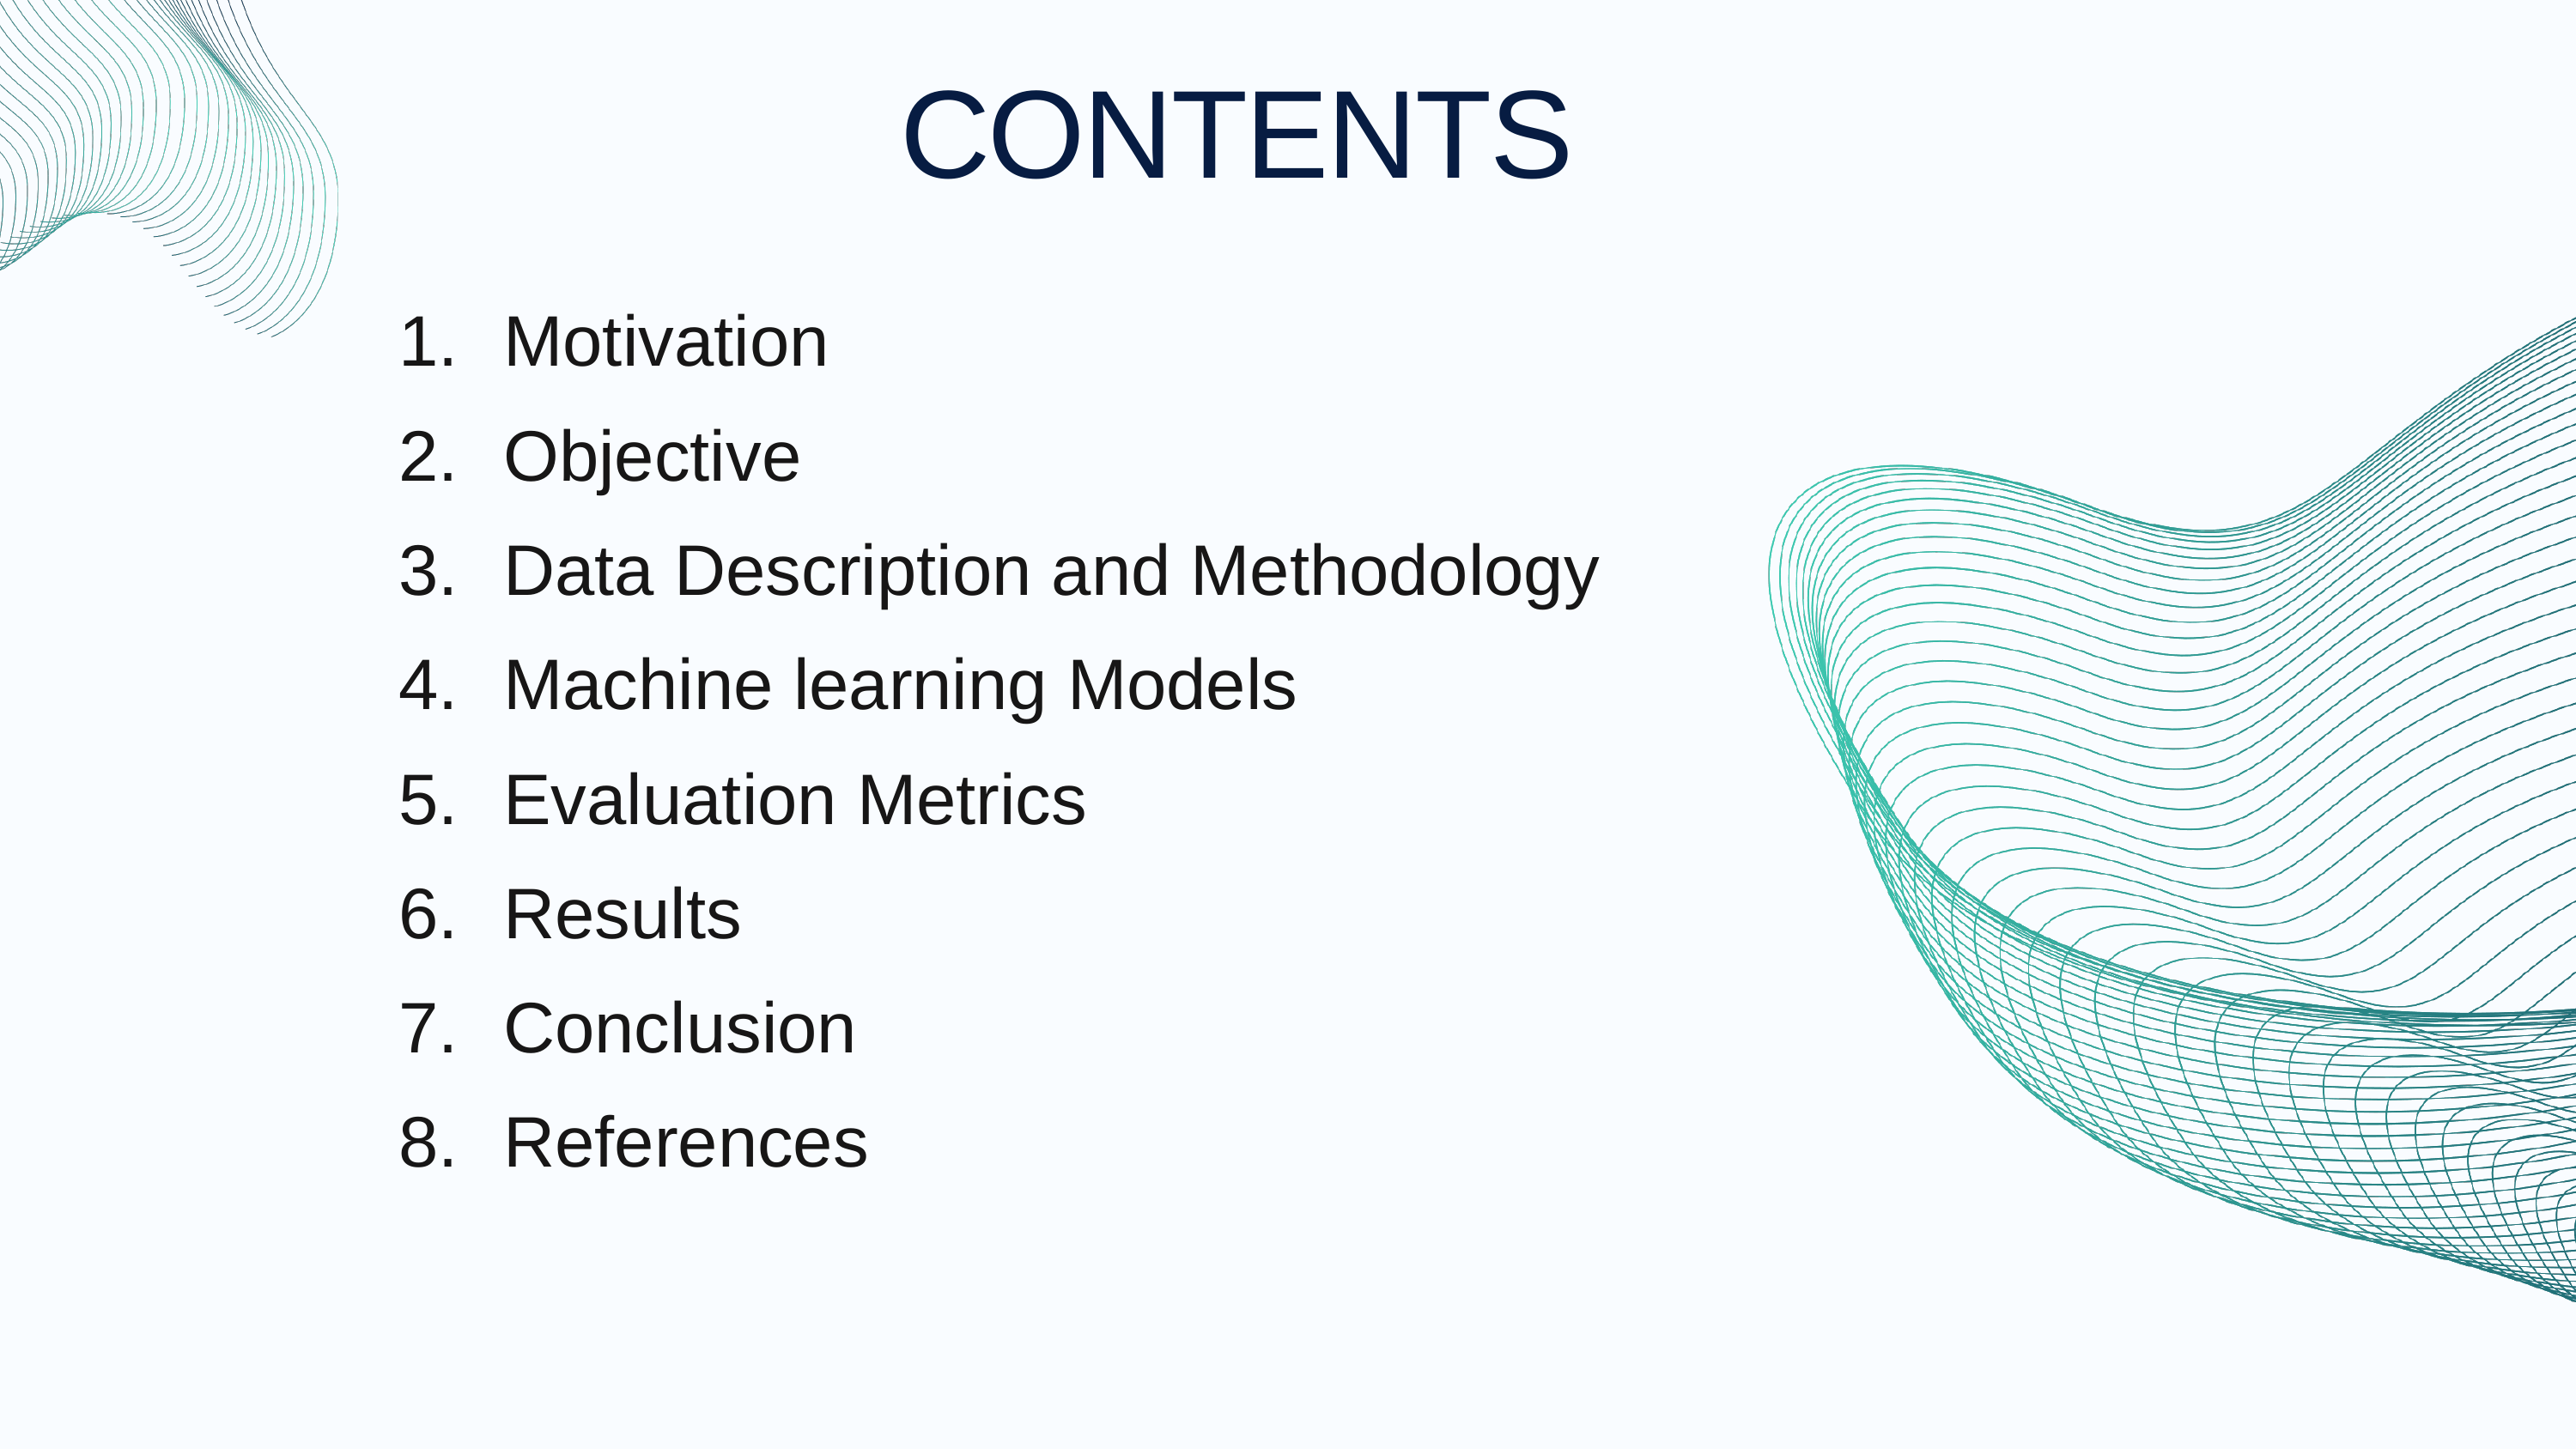

CONTENTS

Motivation
Objective
Data Description and Methodology
Machine learning Models
Evaluation Metrics
Results
Conclusion
References